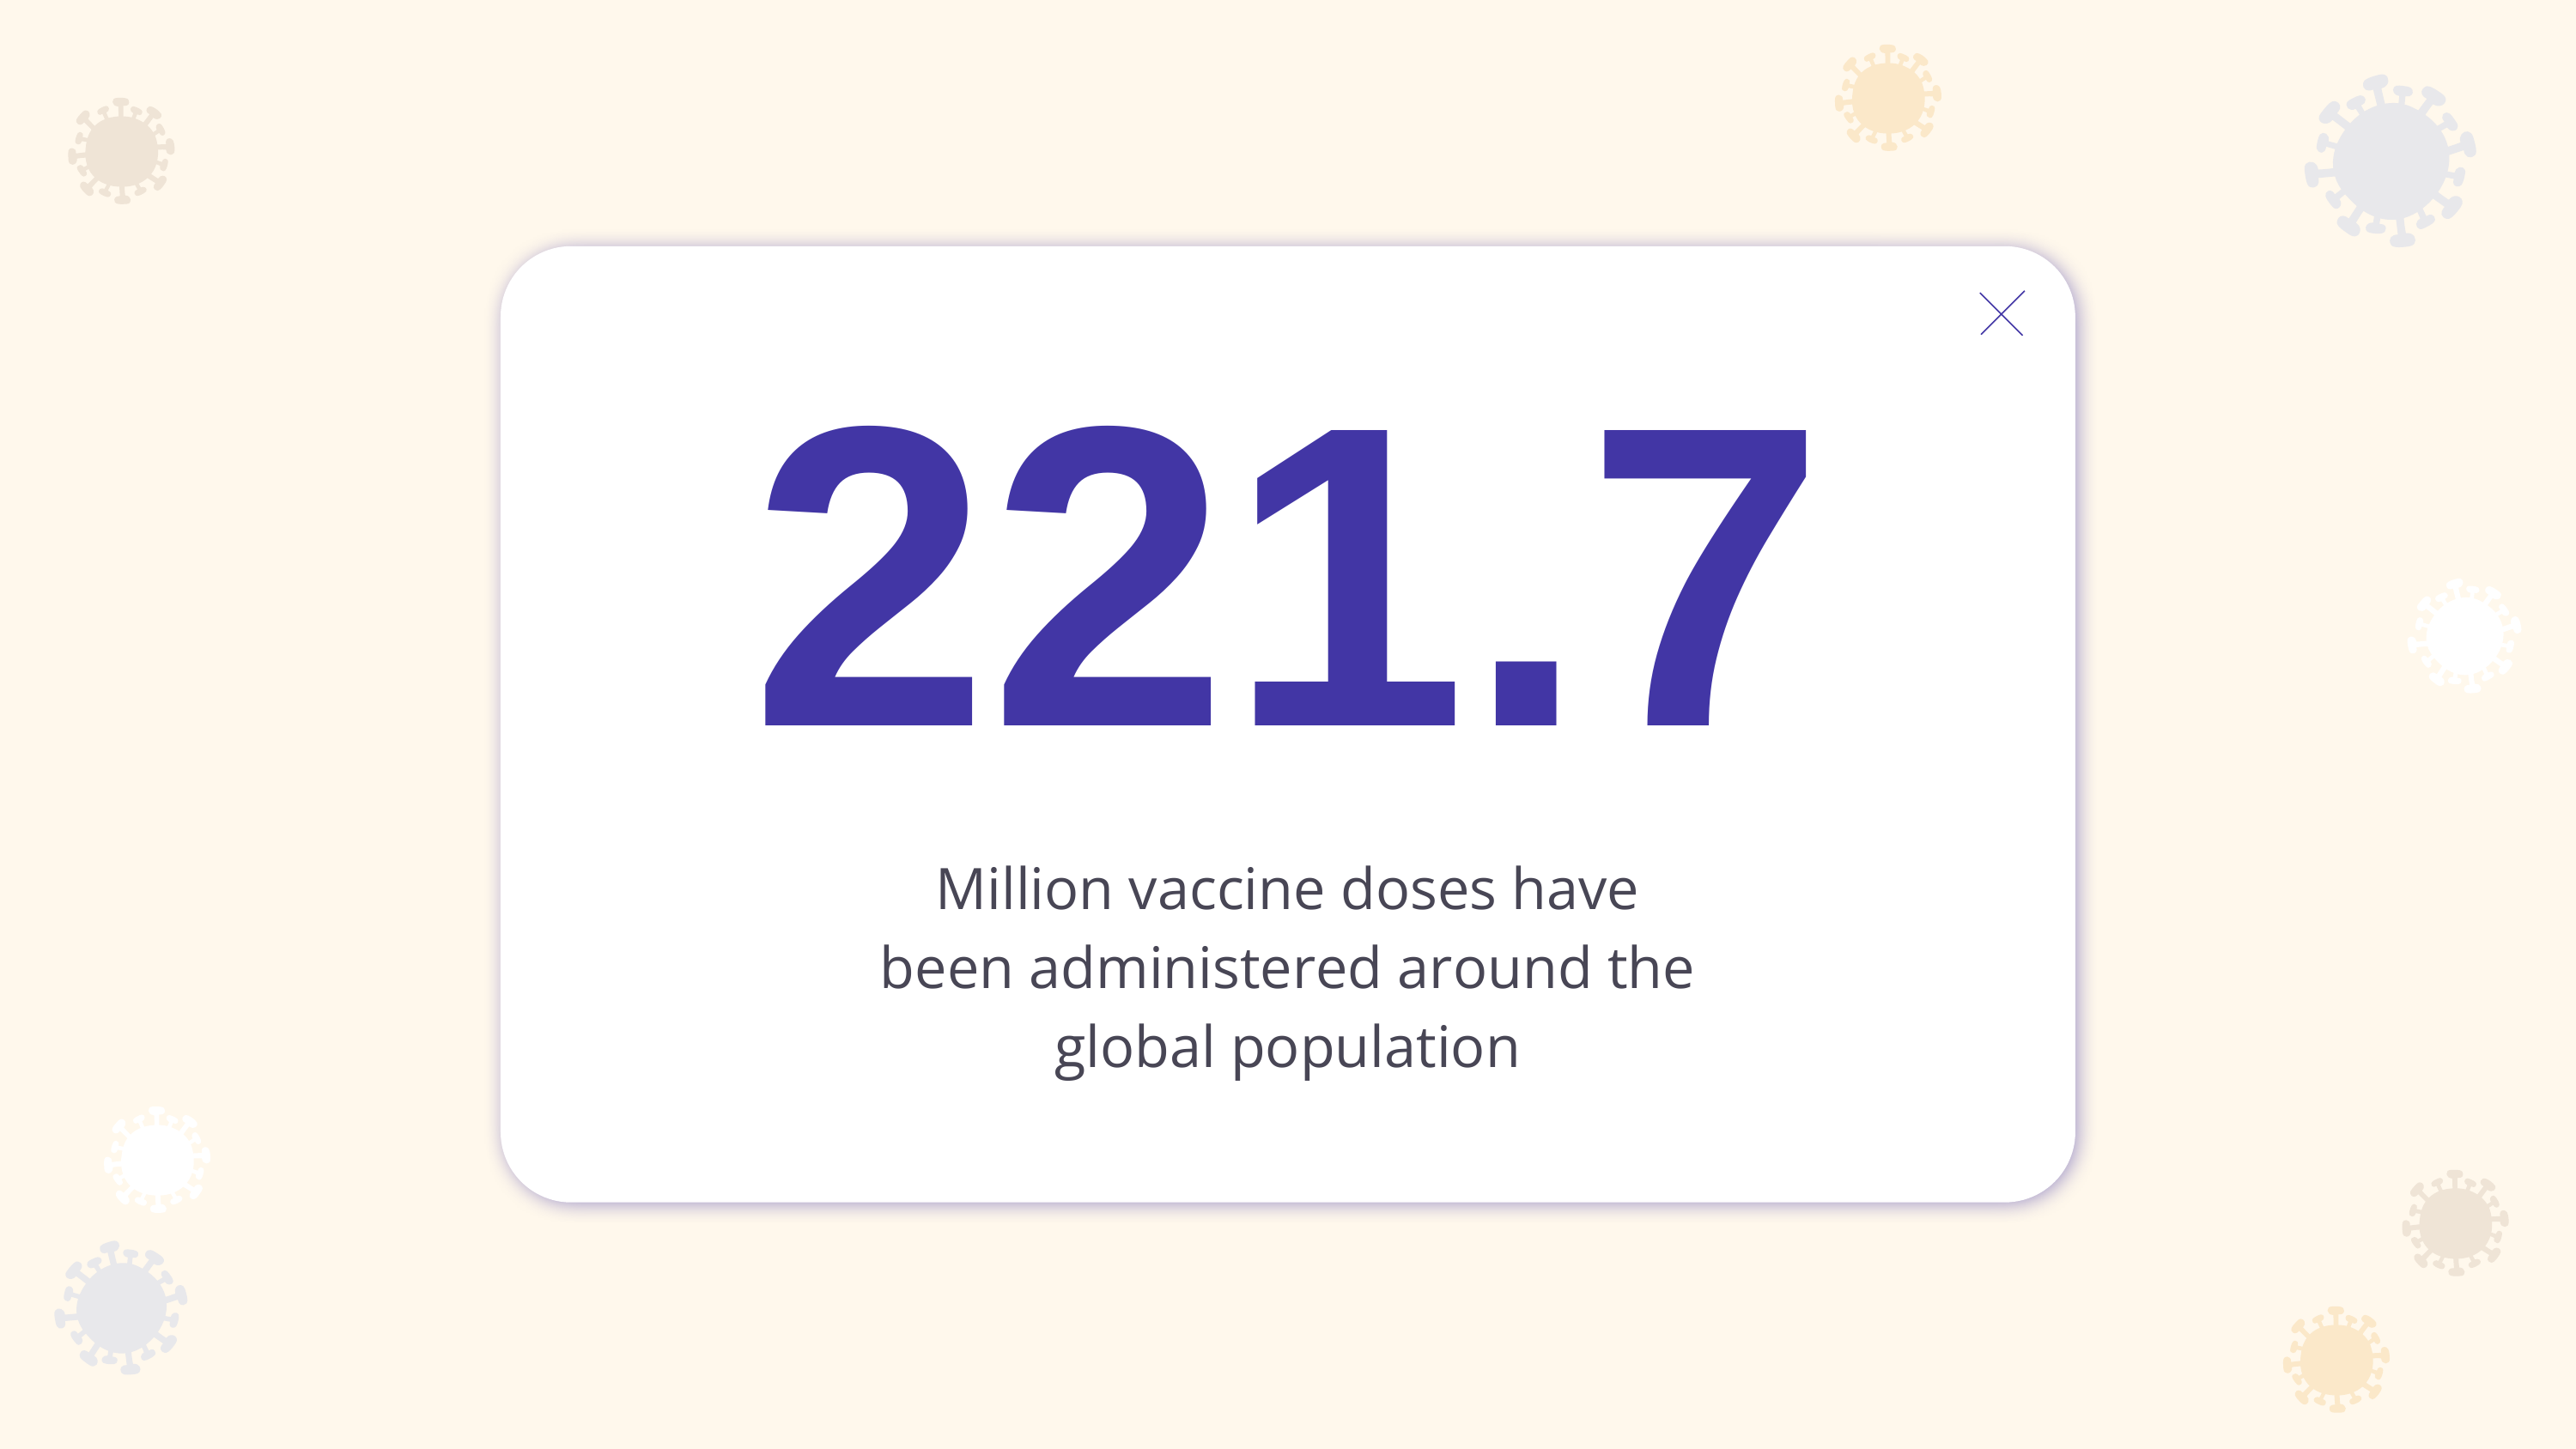

# 221.7
Million vaccine doses have been administered around the global population